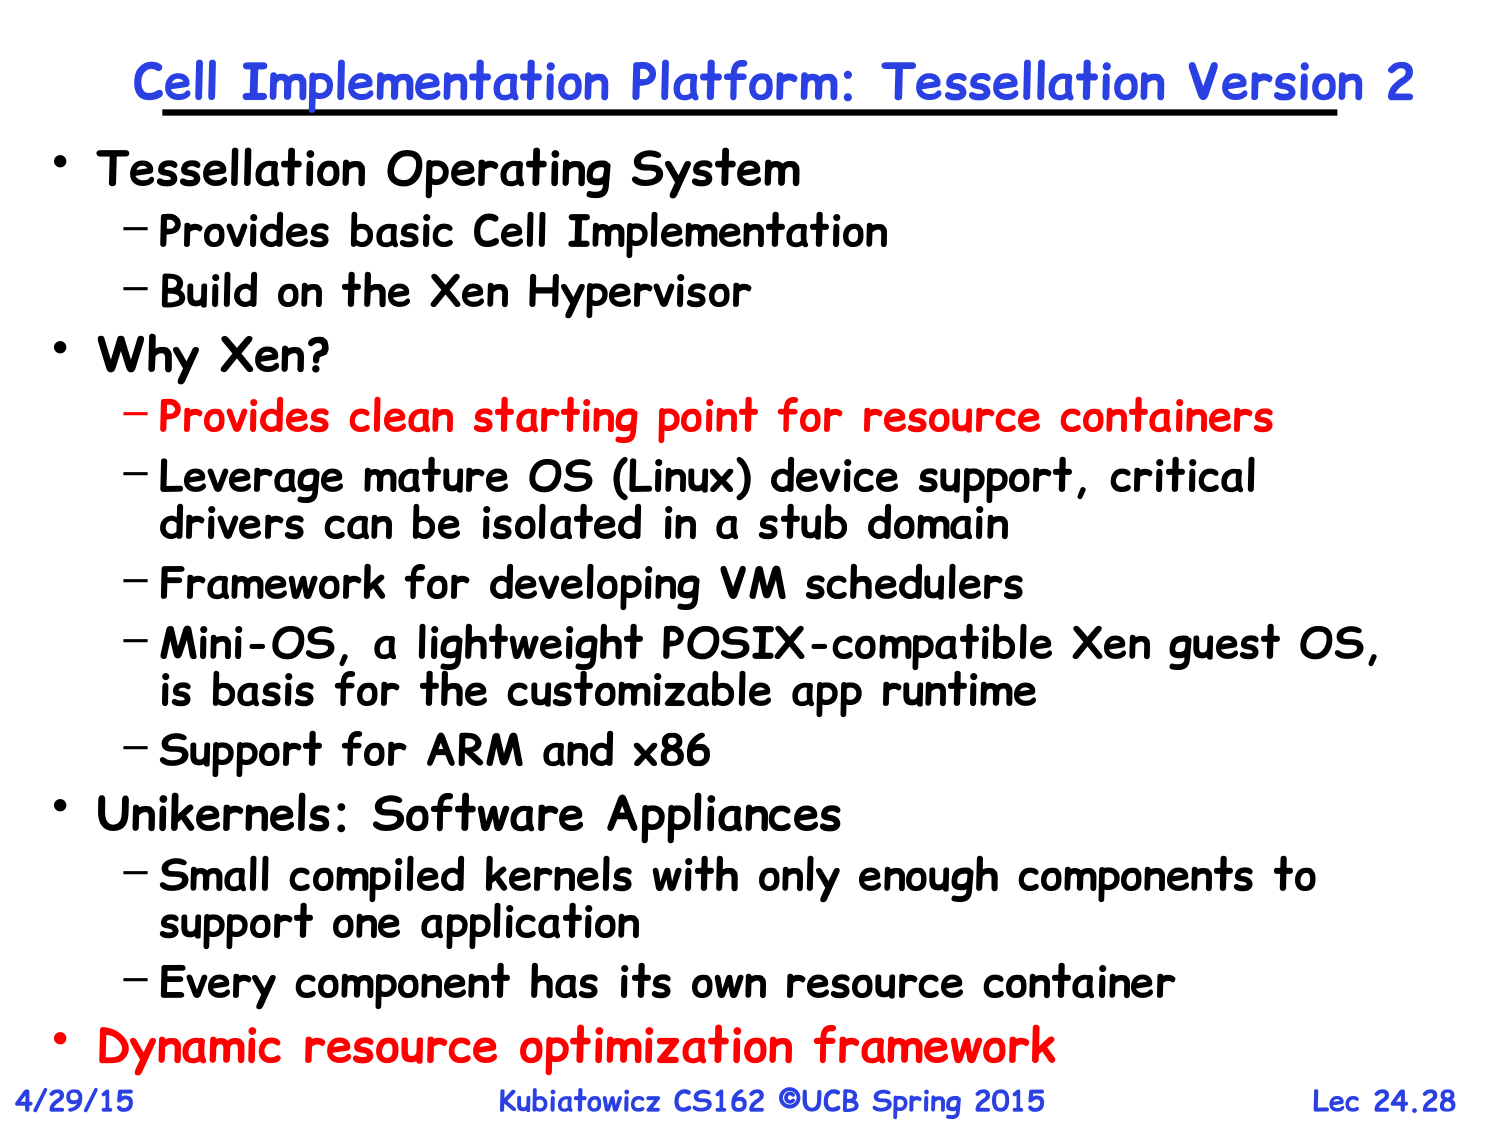

# Cell Implementation Platform: Tessellation Version 2
Tessellation Operating System
Provides basic Cell Implementation
Build on the Xen Hypervisor
Why Xen?
Provides clean starting point for resource containers
Leverage mature OS (Linux) device support, critical drivers can be isolated in a stub domain
Framework for developing VM schedulers
Mini-OS, a lightweight POSIX-compatible Xen guest OS, is basis for the customizable app runtime
Support for ARM and x86
Unikernels: Software Appliances
Small compiled kernels with only enough components to support one application
Every component has its own resource container
Dynamic resource optimization framework